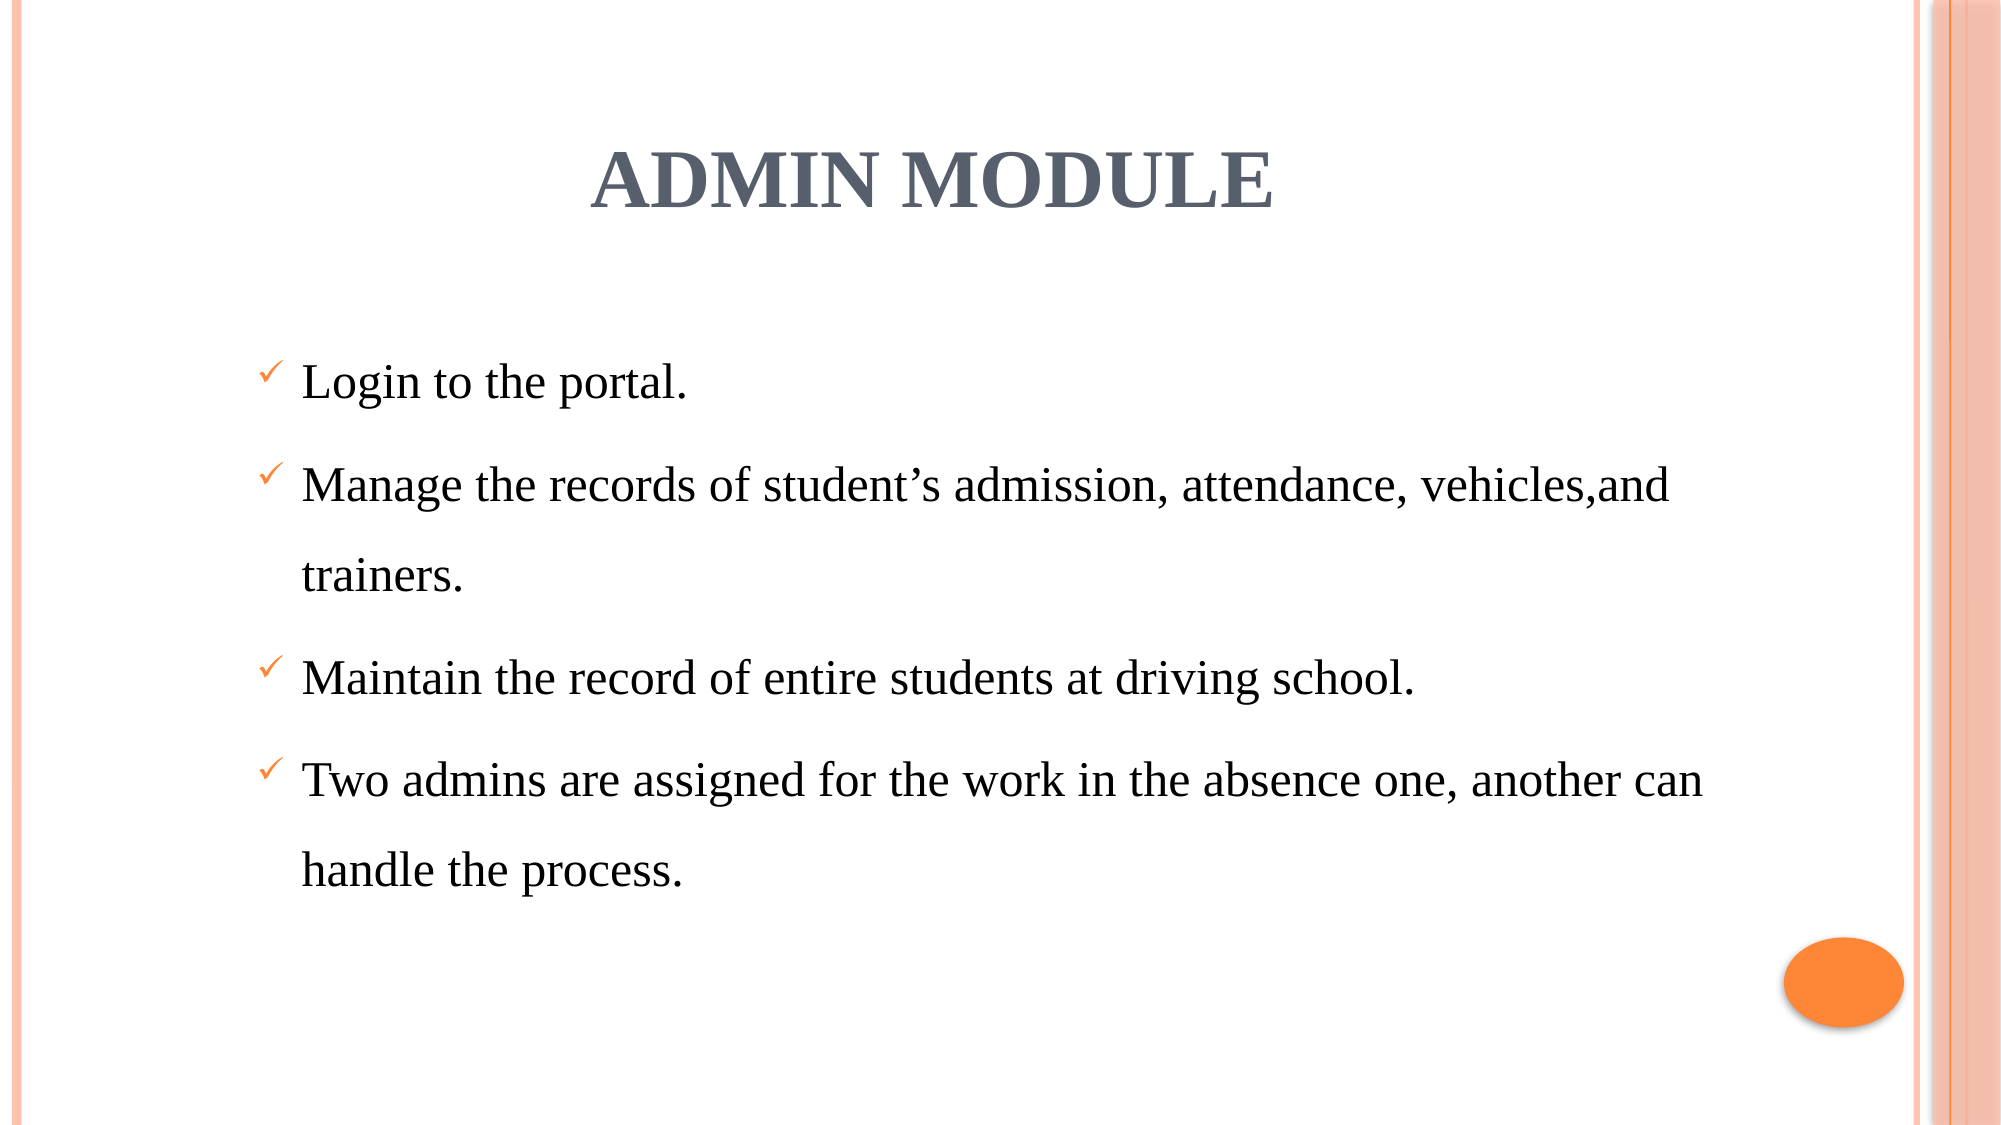

# ADMIN MODULE
Login to the portal.
Manage the records of student’s admission, attendance, vehicles,and trainers.
Maintain the record of entire students at driving school.
Two admins are assigned for the work in the absence one, another can handle the process.